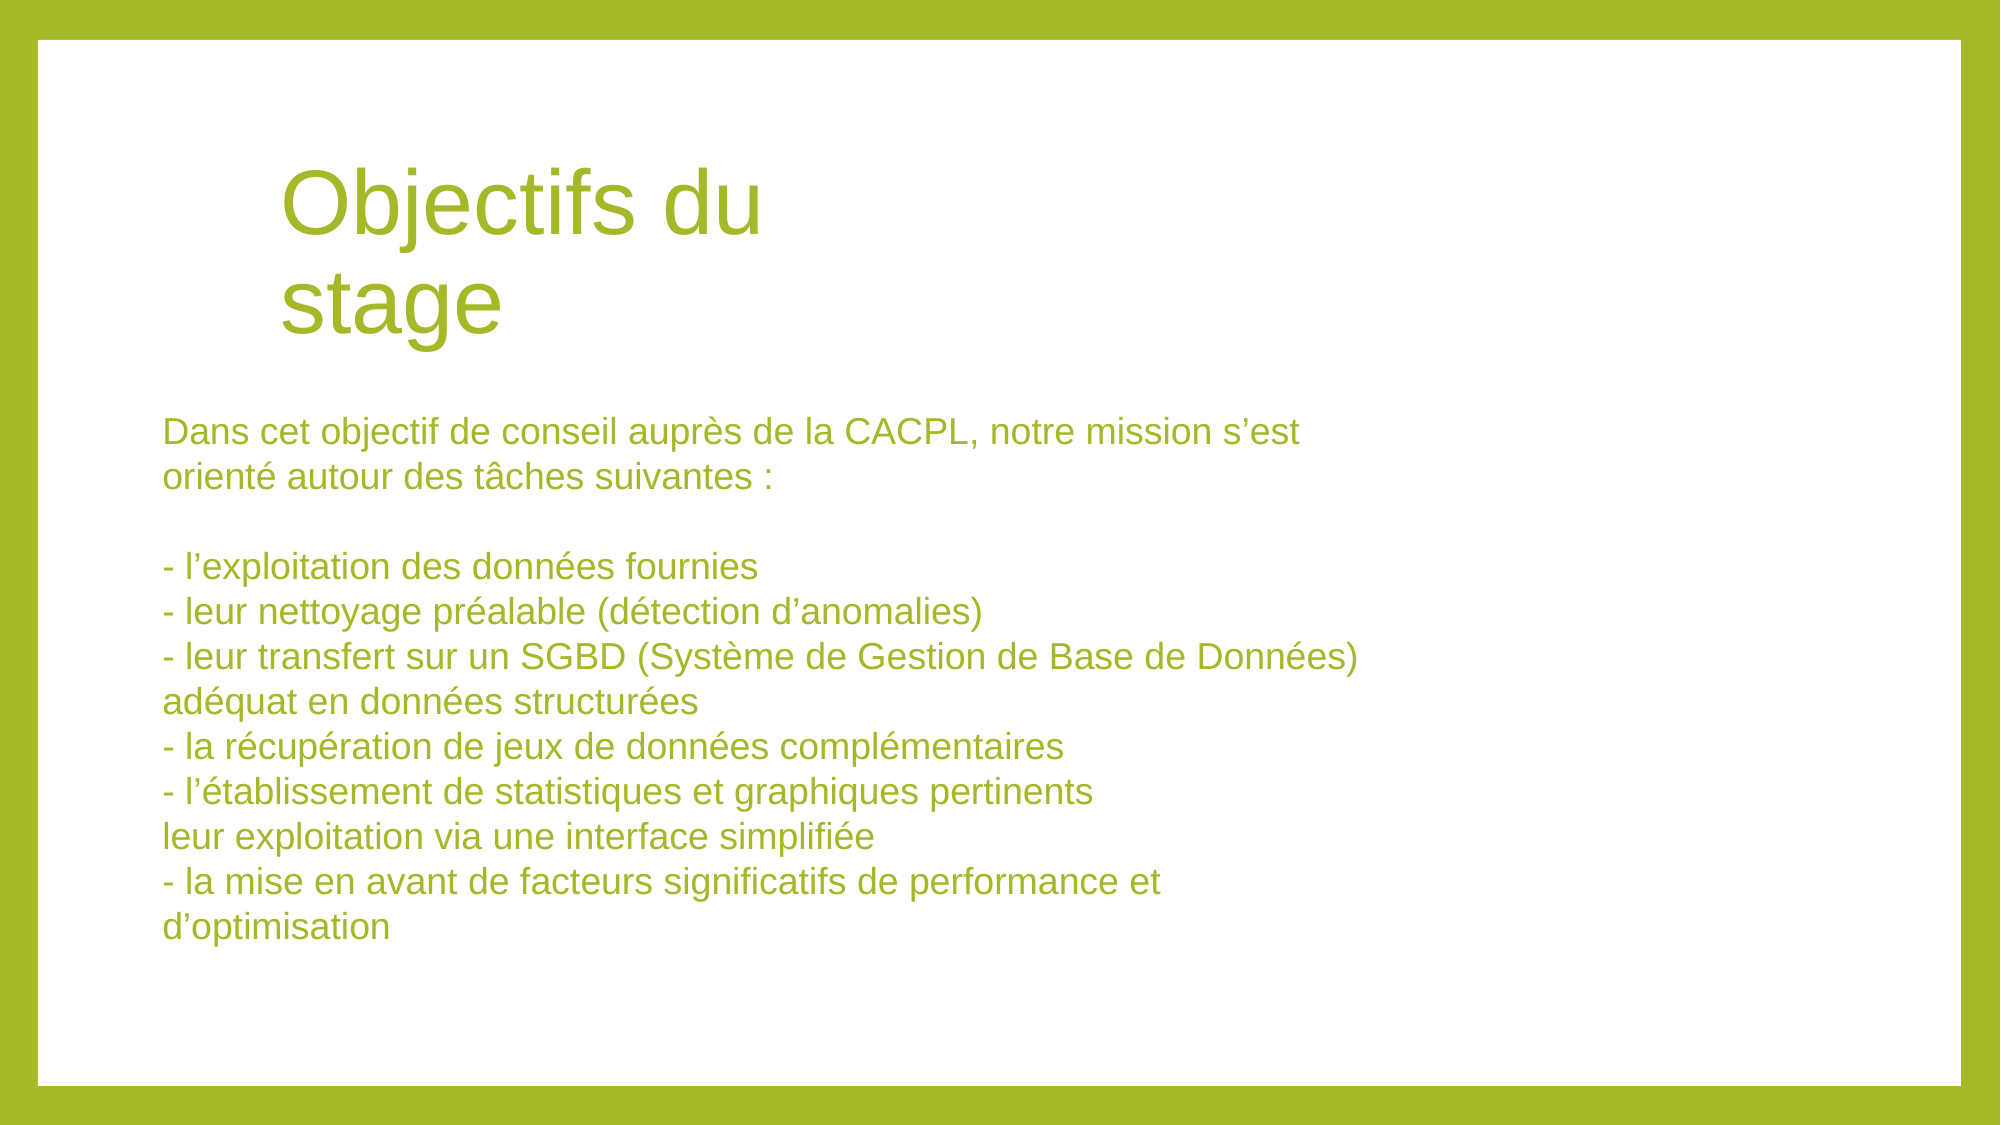

Objectifs du stage

Dans cet objectif de conseil auprès de la CACPL, notre mission s’est orienté autour des tâches suivantes :

- l’exploitation des données fournies
- leur nettoyage préalable (détection d’anomalies)
- leur transfert sur un SGBD (Système de Gestion de Base de Données)  adéquat en données structurées
- la récupération de jeux de données complémentaires
- l’établissement de statistiques et graphiques pertinents
leur exploitation via une interface simplifiée
- la mise en avant de facteurs significatifs de performance et d’optimisation